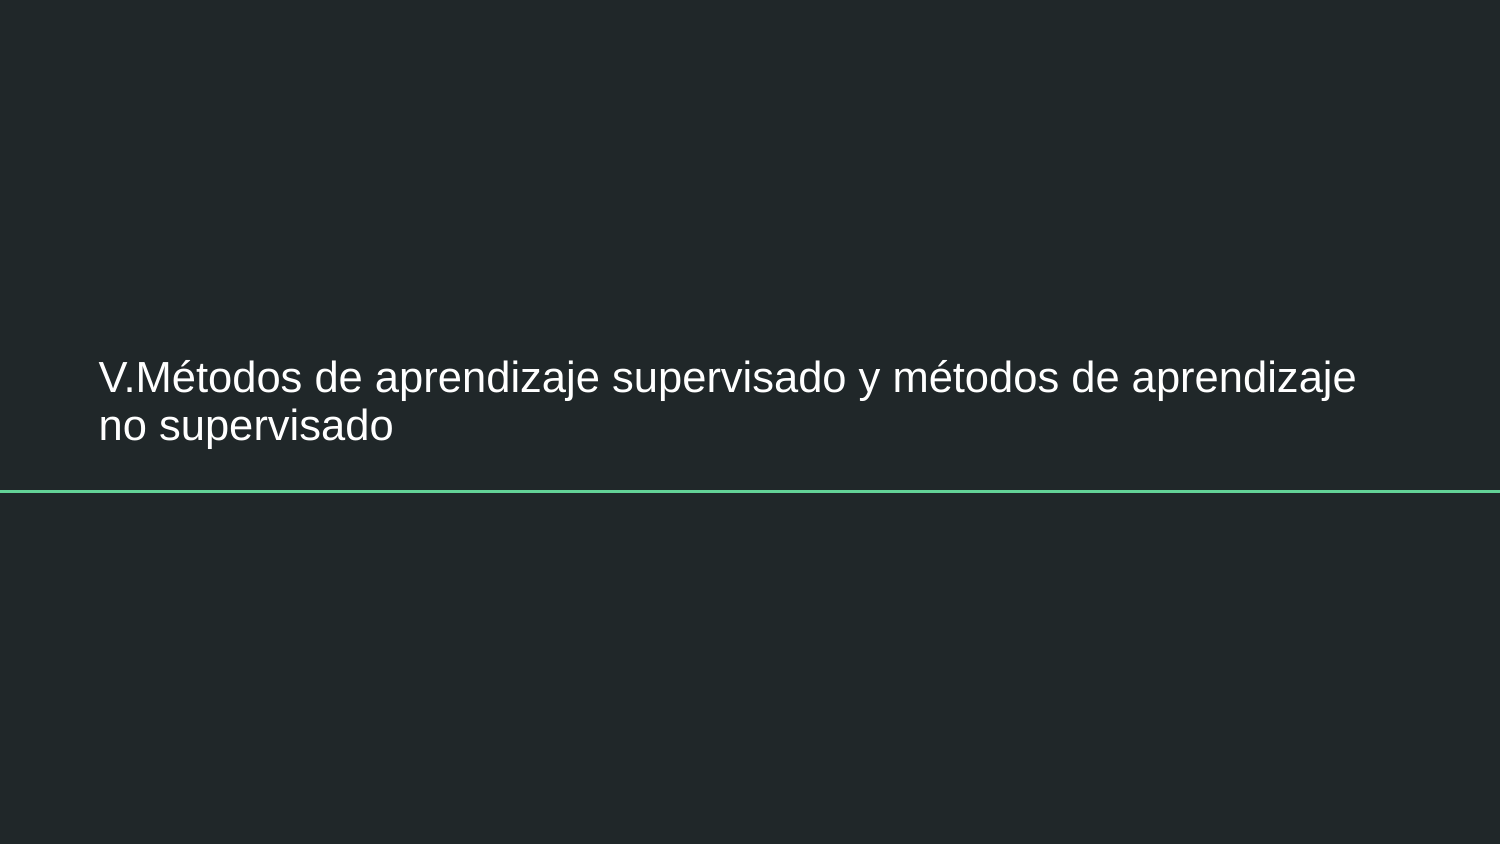

# V.Métodos de aprendizaje supervisado y métodos de aprendizaje no supervisado